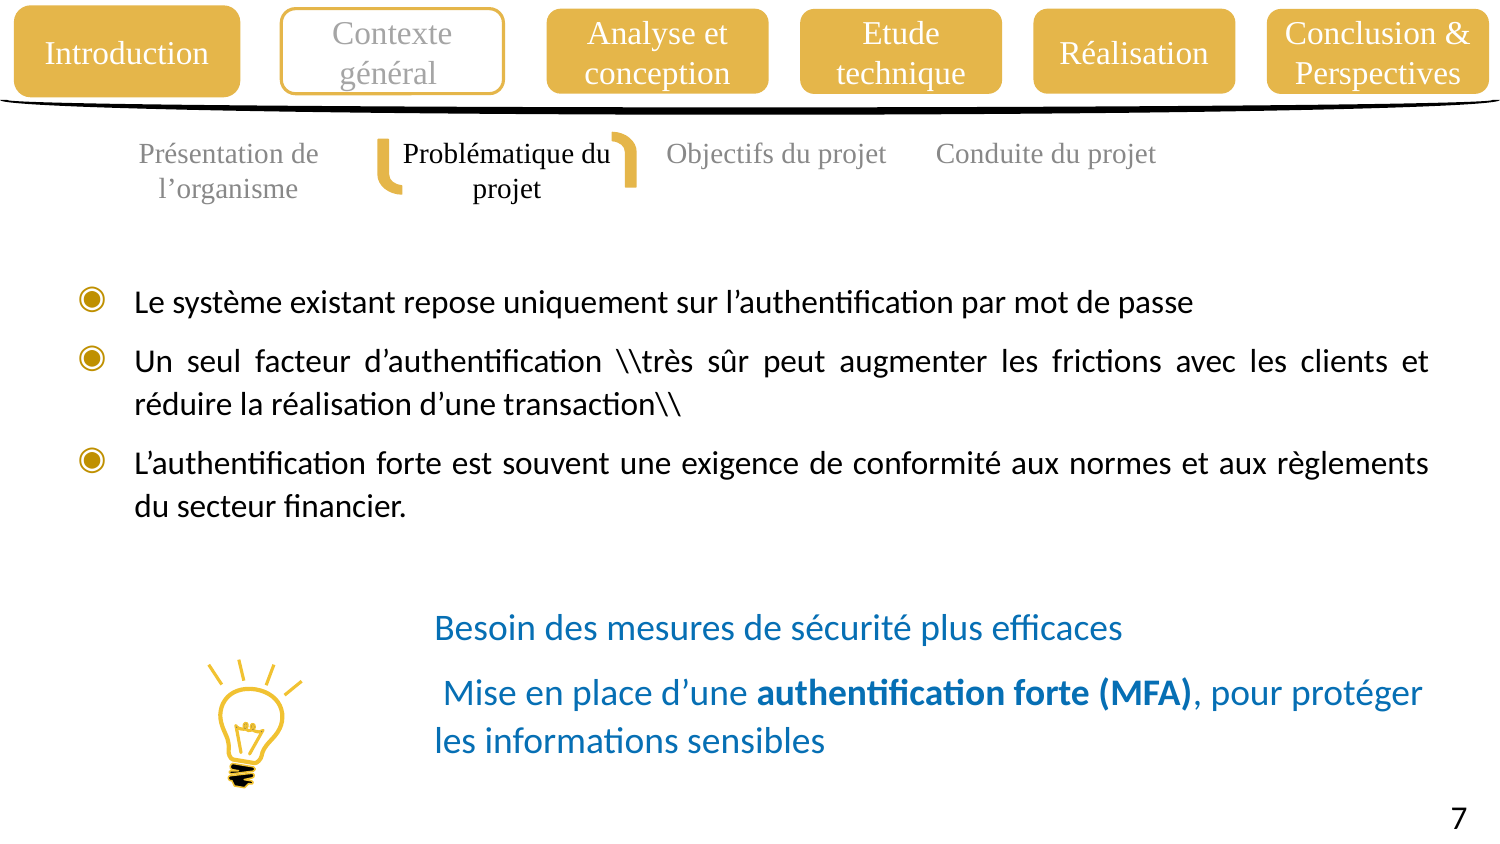

Introduction
Réalisation
Contexte général
Analyse et conception
Etude technique
Conclusion & Perspectives

Présentation de l’organisme
Problématique du projet
Objectifs du projet
Conduite du projet

Le système existant repose uniquement sur l’authentification par mot de passe
Un seul facteur d’authentification \\très sûr peut augmenter les frictions avec les clients et réduire la réalisation d’une transaction\\
L’authentification forte est souvent une exigence de conformité aux normes et aux règlements du secteur financier.

Besoin des mesures de sécurité plus efficaces
 Mise en place d’une authentification forte (MFA), pour protéger les informations sensibles

7